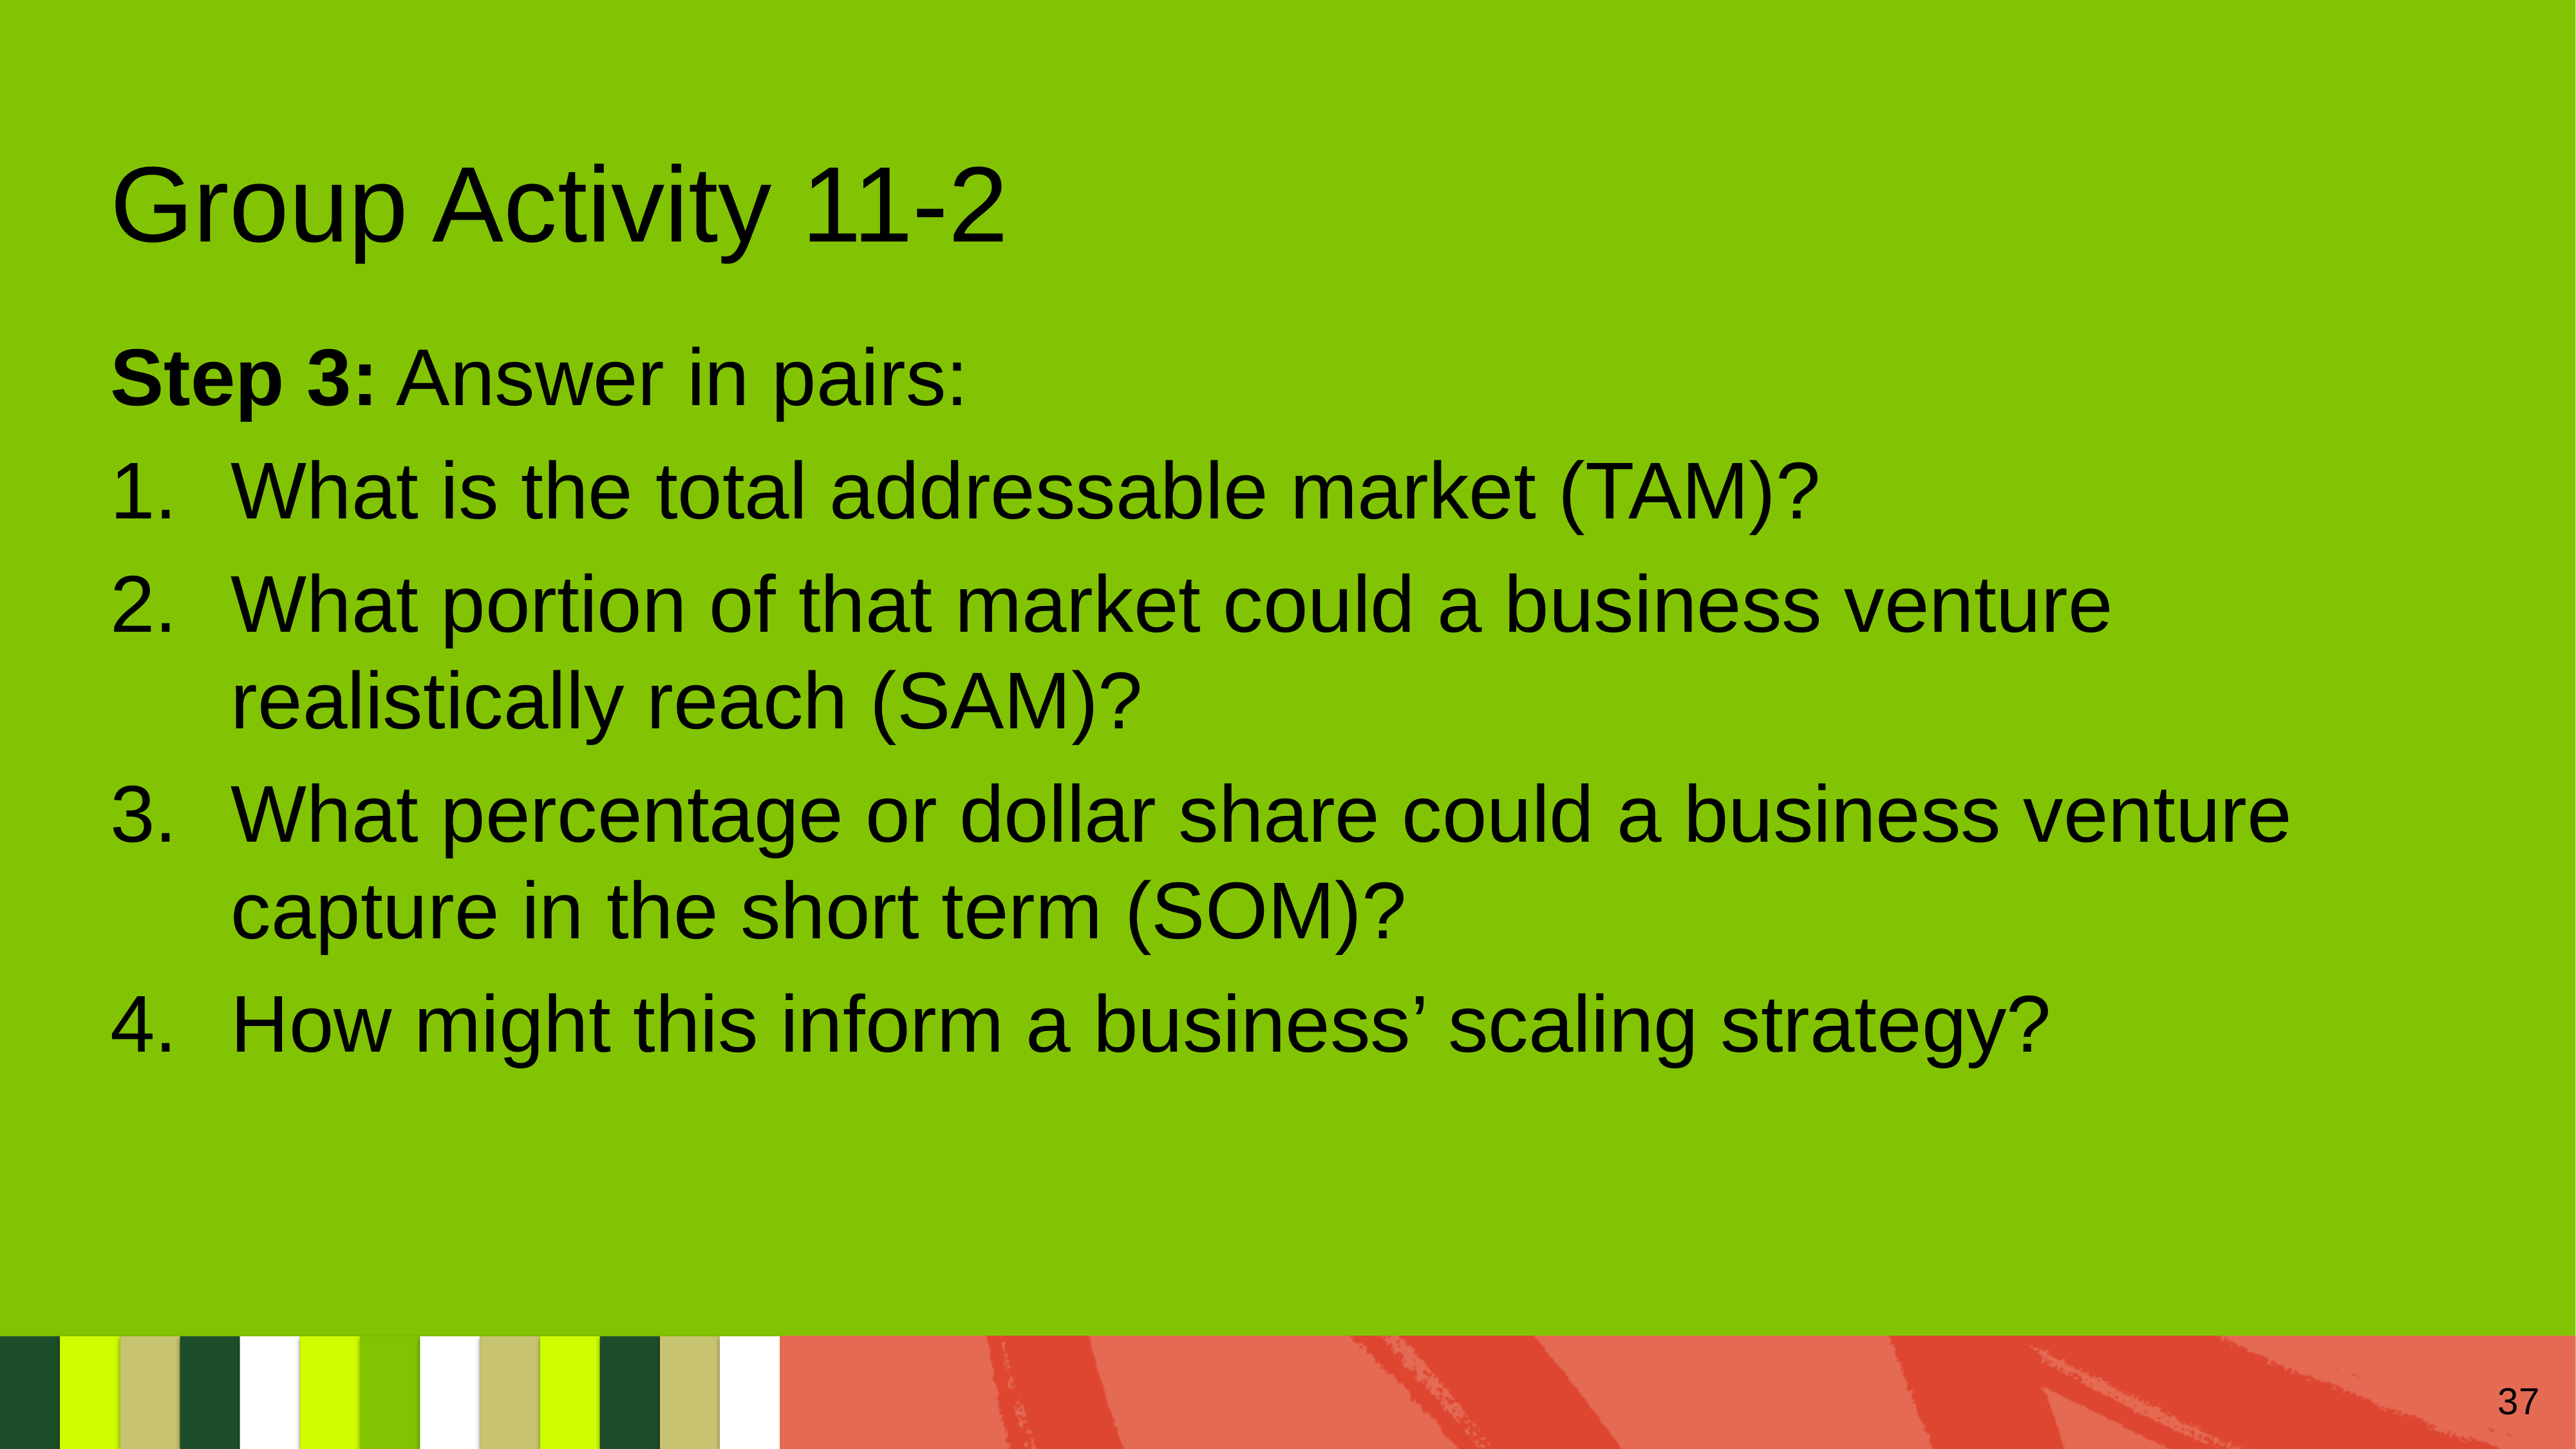

# Group Activity 11-2
Step 3: Answer in pairs:
What is the total addressable market (TAM)?
What portion of that market could a business venture realistically reach (SAM)?
What percentage or dollar share could a business venture capture in the short term (SOM)?
How might this inform a business’ scaling strategy?
37